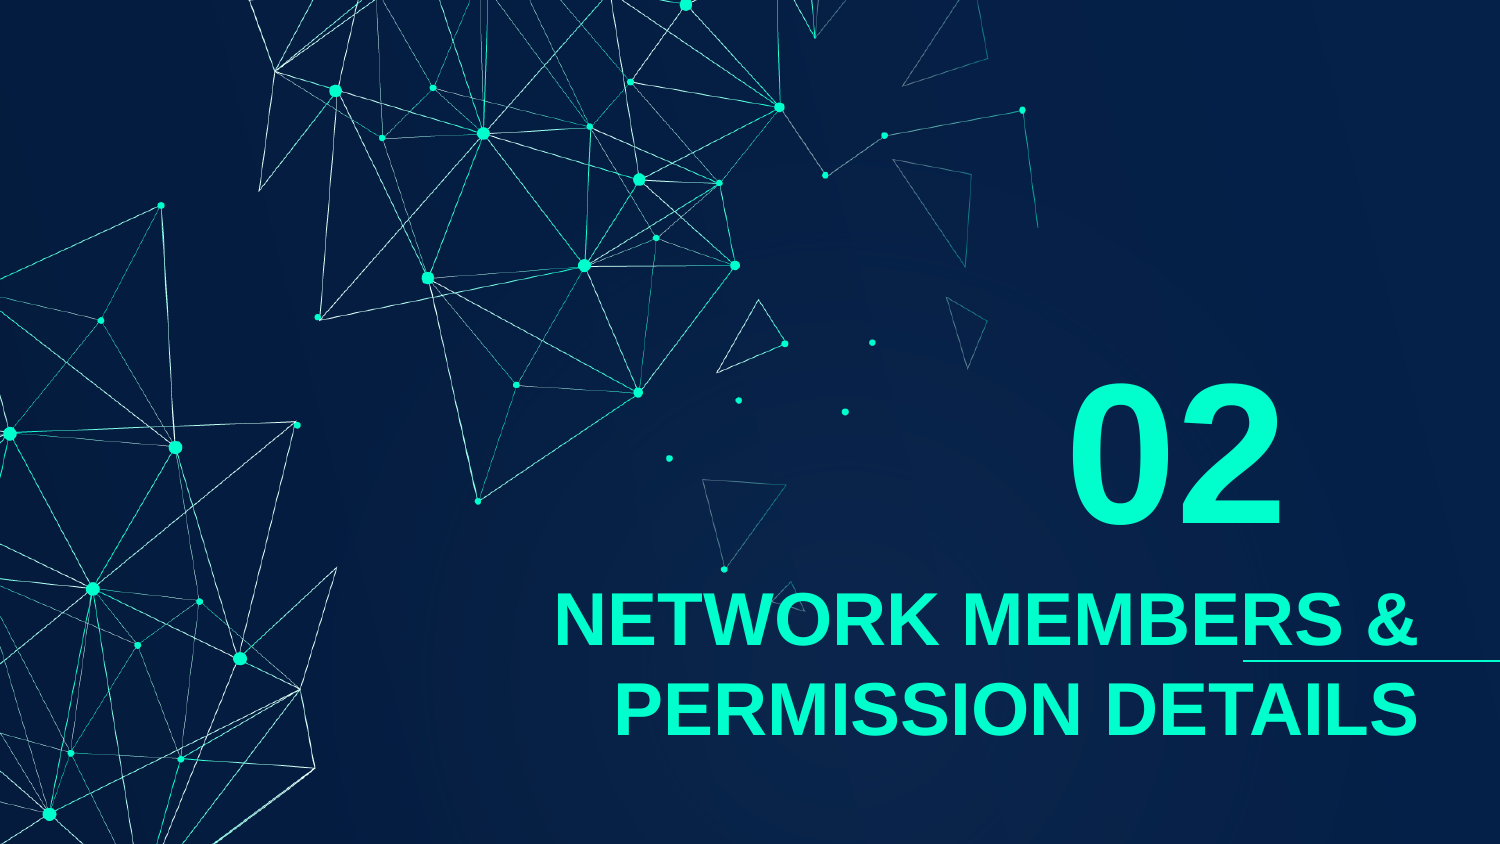

02
# NETWORK MEMBERS & PERMISSION DETAILS